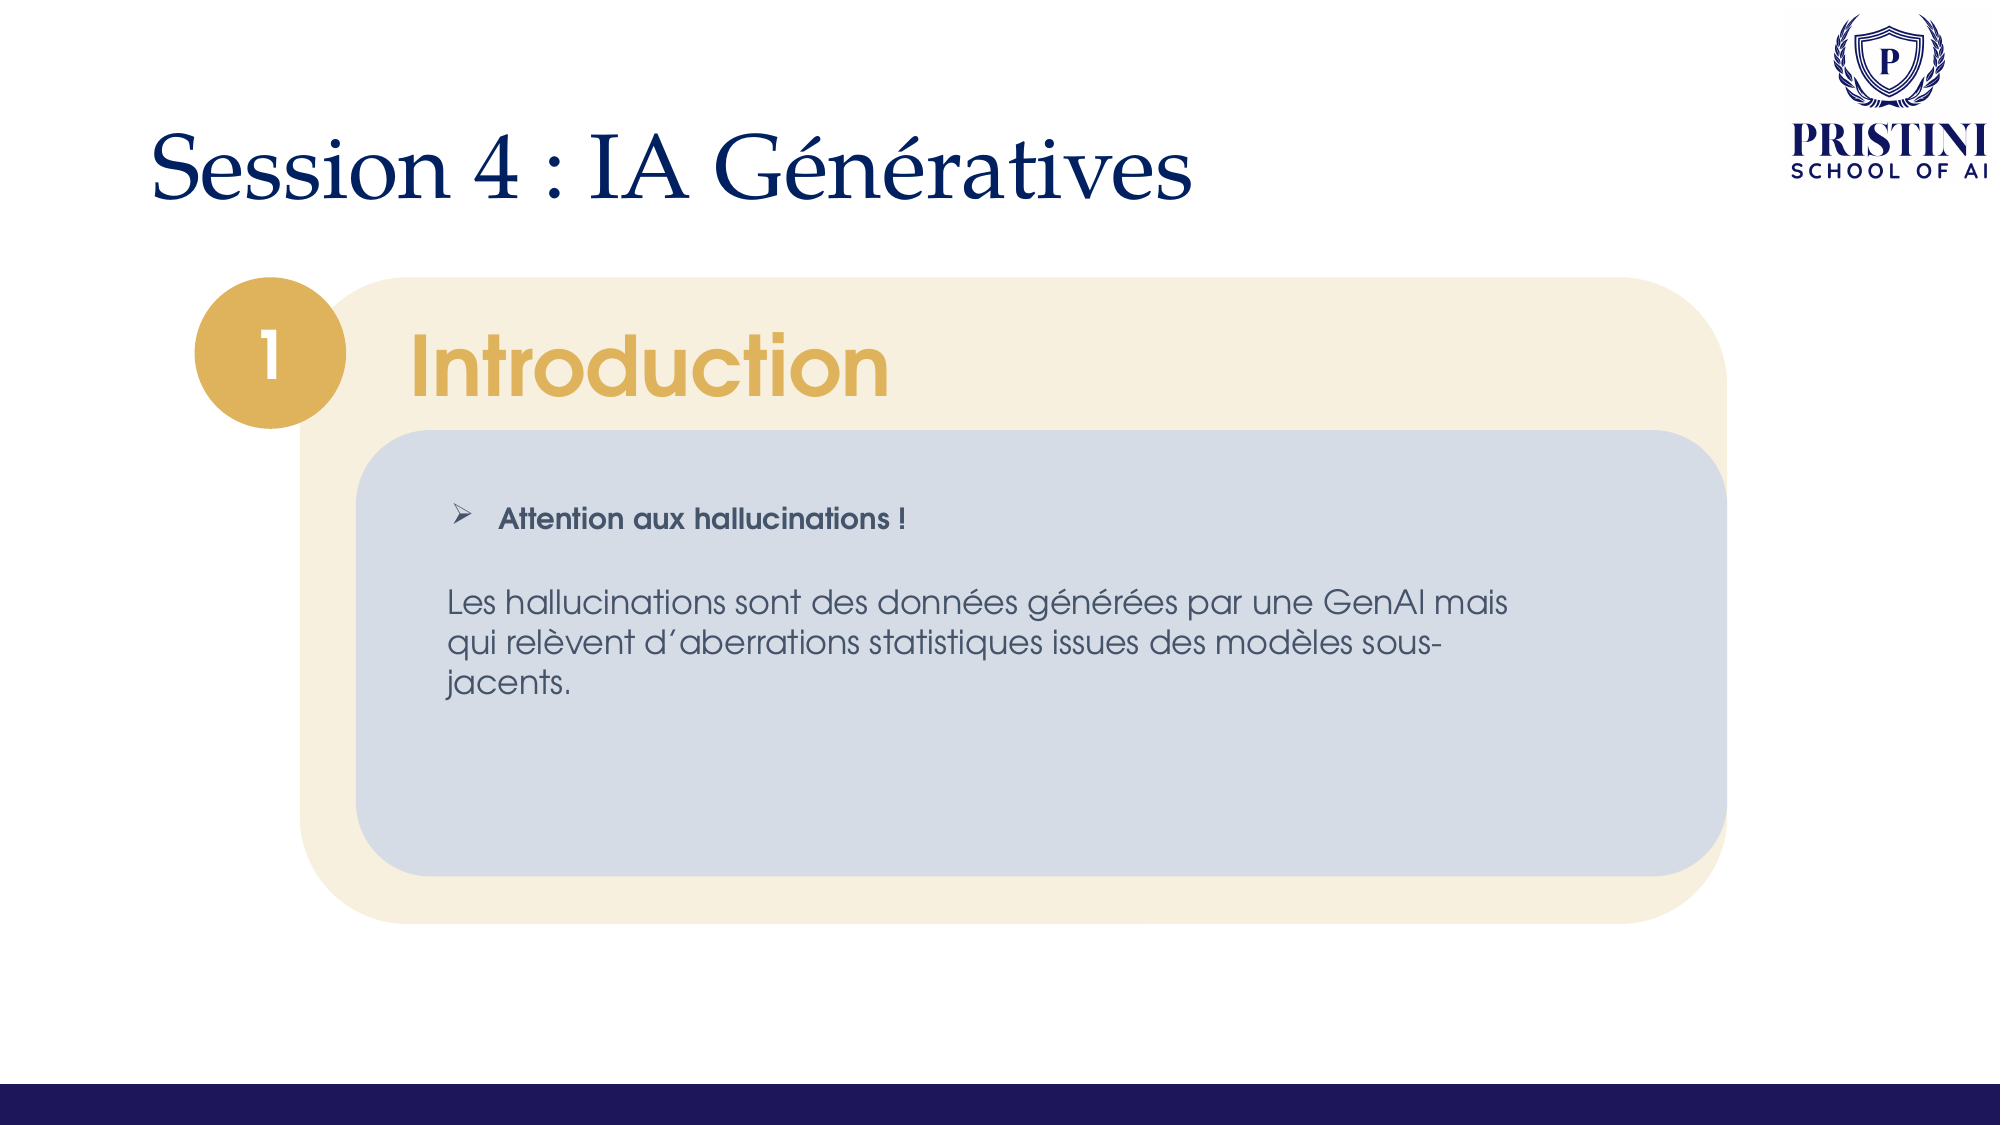

# Session 4 : IA Génératives
1

 Introduction

Attention aux hallucinations !

Les hallucinations sont des données générées par une GenAI mais qui relèvent d’aberrations statistiques issues des modèles sous-jacents.